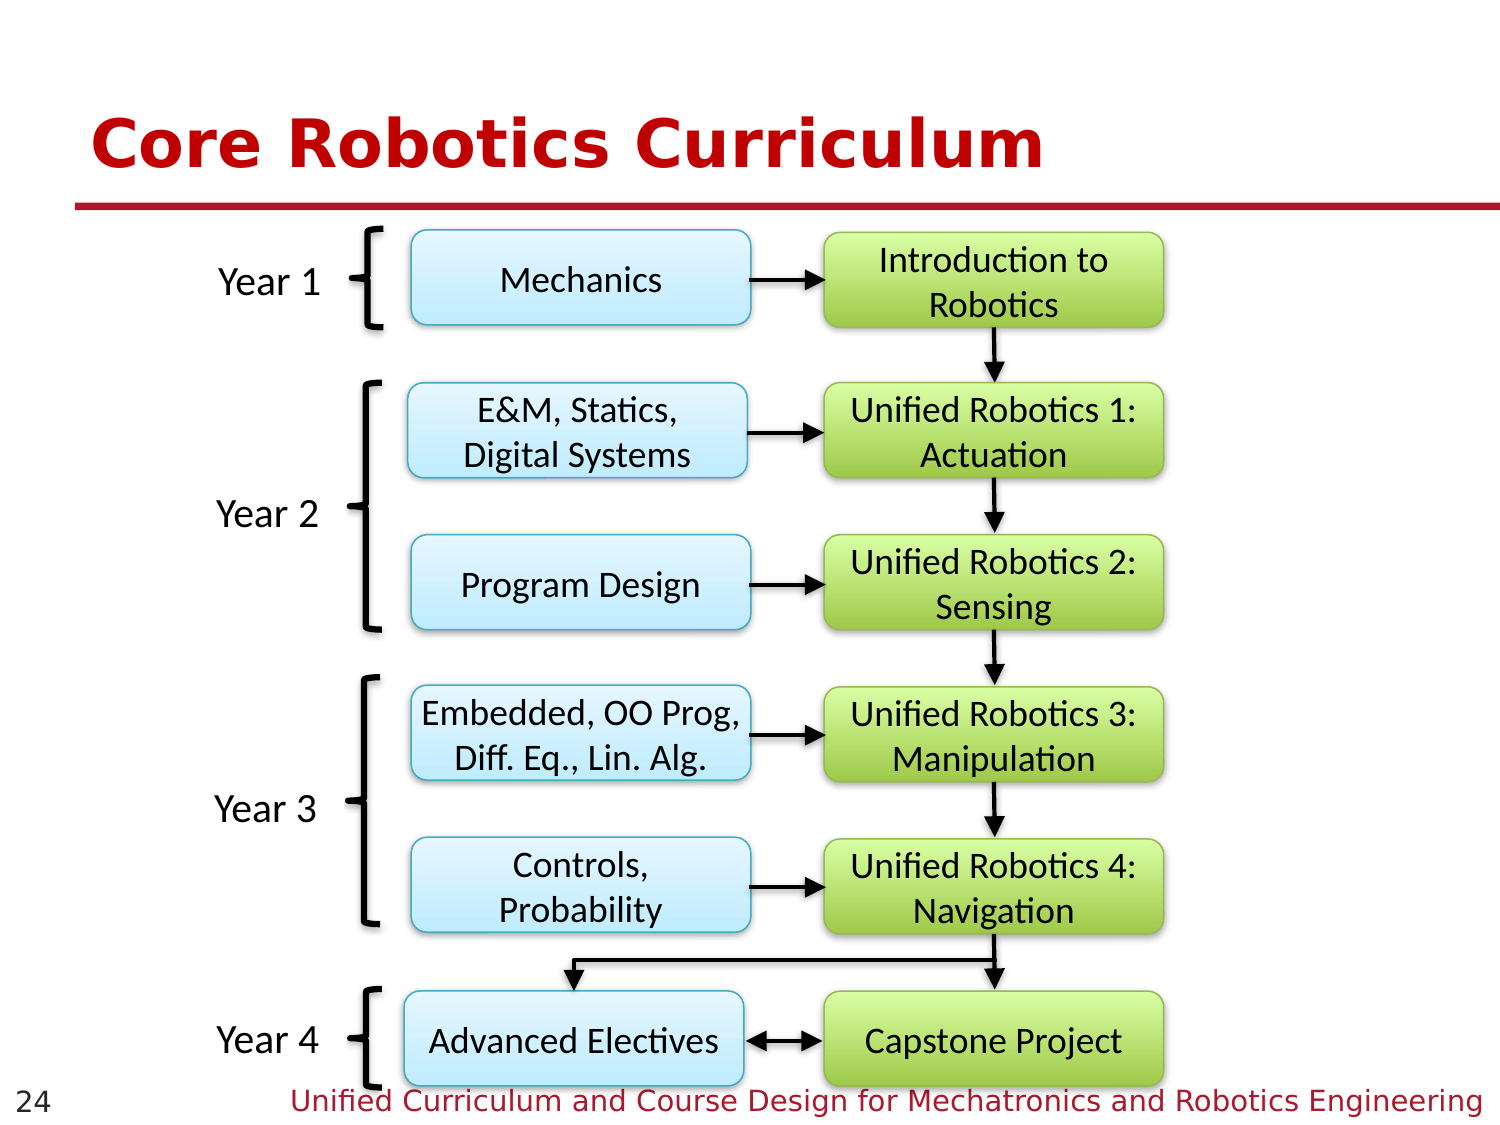

Core Robotics Curriculum

Mechanics
Introduction to Robotics
Year 1
Unified Robotics 1: Actuation
E&M, Statics, Digital Systems

Year 2
Program Design
Unified Robotics 2: Sensing

Embedded, OO Prog, Diff. Eq., Lin. Alg.
Unified Robotics 3: Manipulation
Year 3
Controls, Probability
Unified Robotics 4: Navigation

Advanced Electives
Capstone Project
Year 4
24